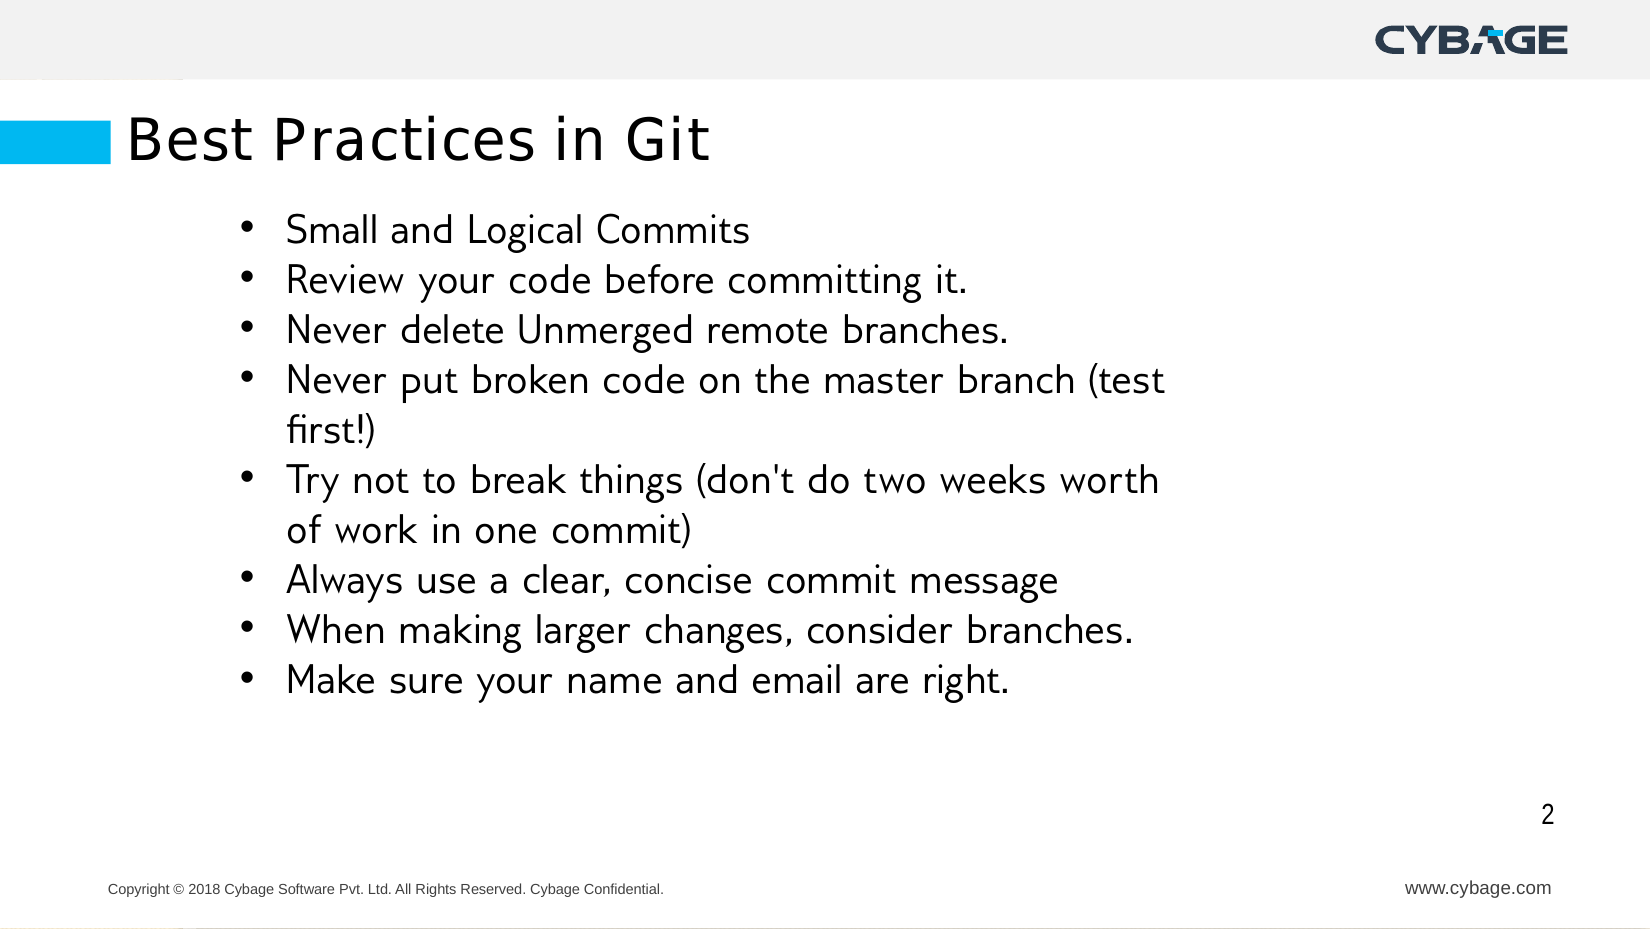

Best Practices in Git

Small and Logical Commits
Review your code before committing it.
Never delete Unmerged remote branches.
Never put broken code on the master branch (test first!)
Try not to break things (don't do two weeks worth of work in one commit)
Always use a clear, concise commit message
When making larger changes, consider branches.
Make sure your name and email are right.
2